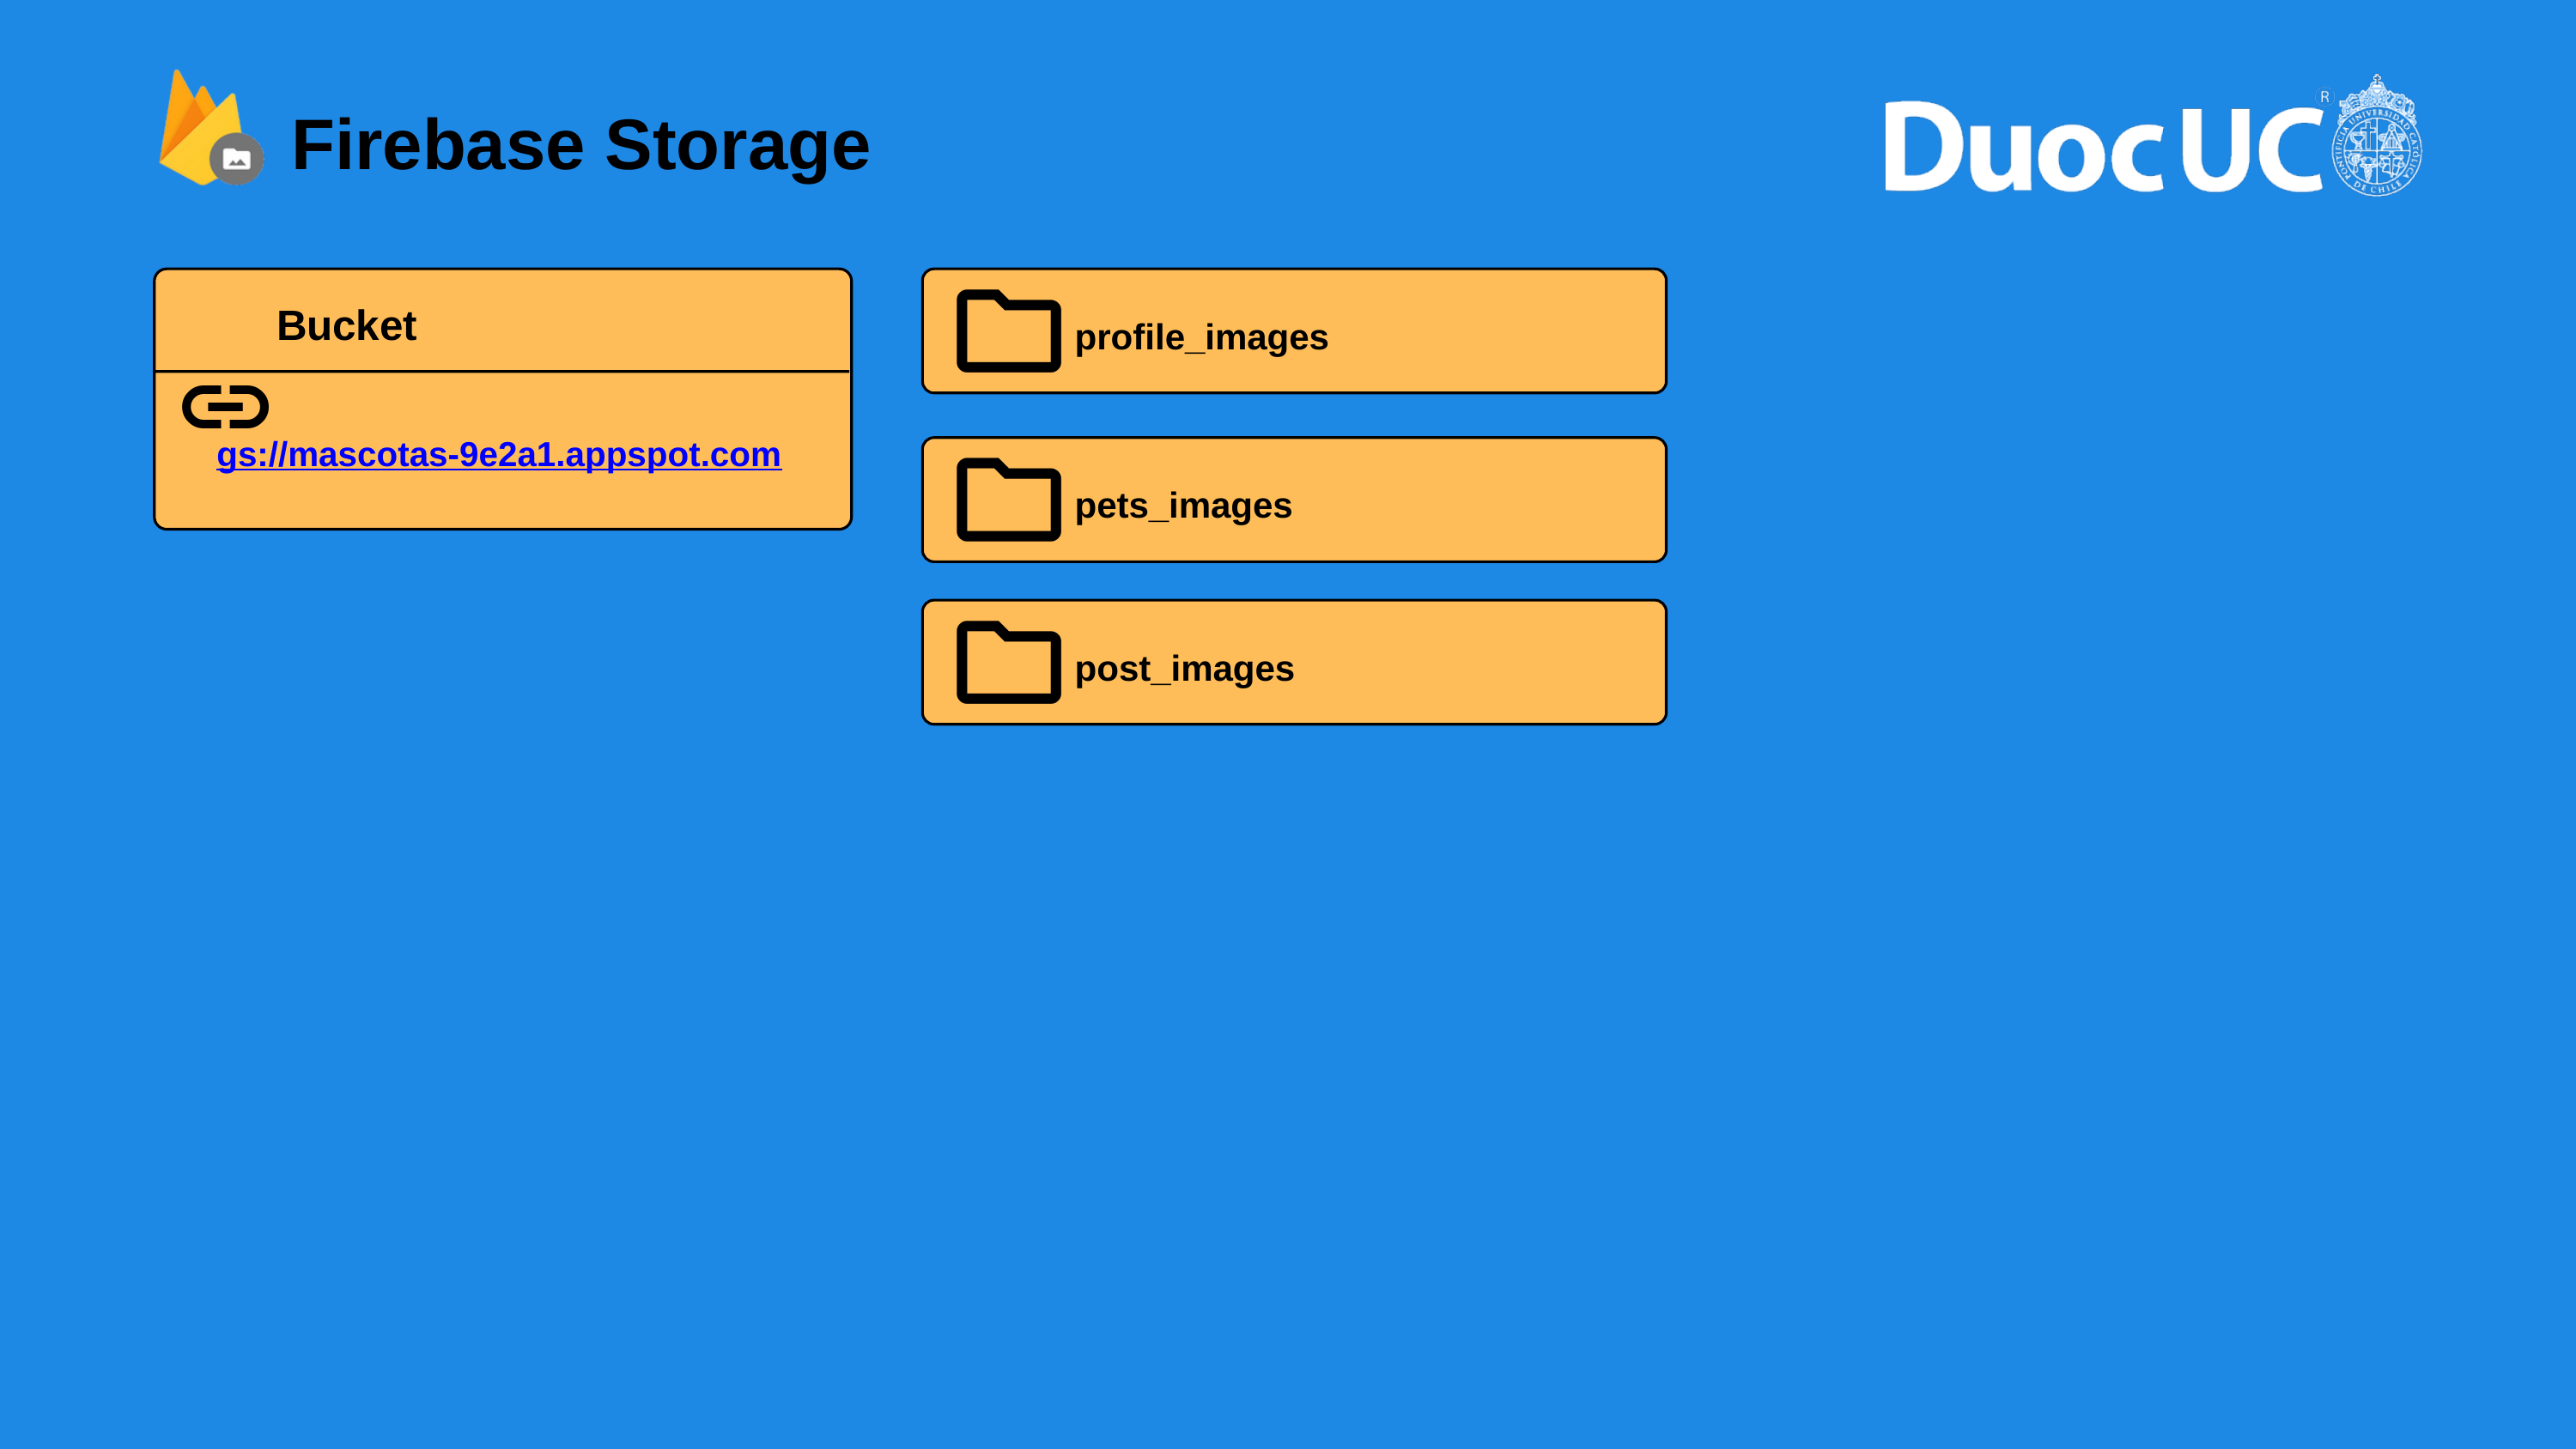

Firebase Storage

profile_images
Bucket

gs://mascotas-9e2a1.appspot.com

pets_images

post_images